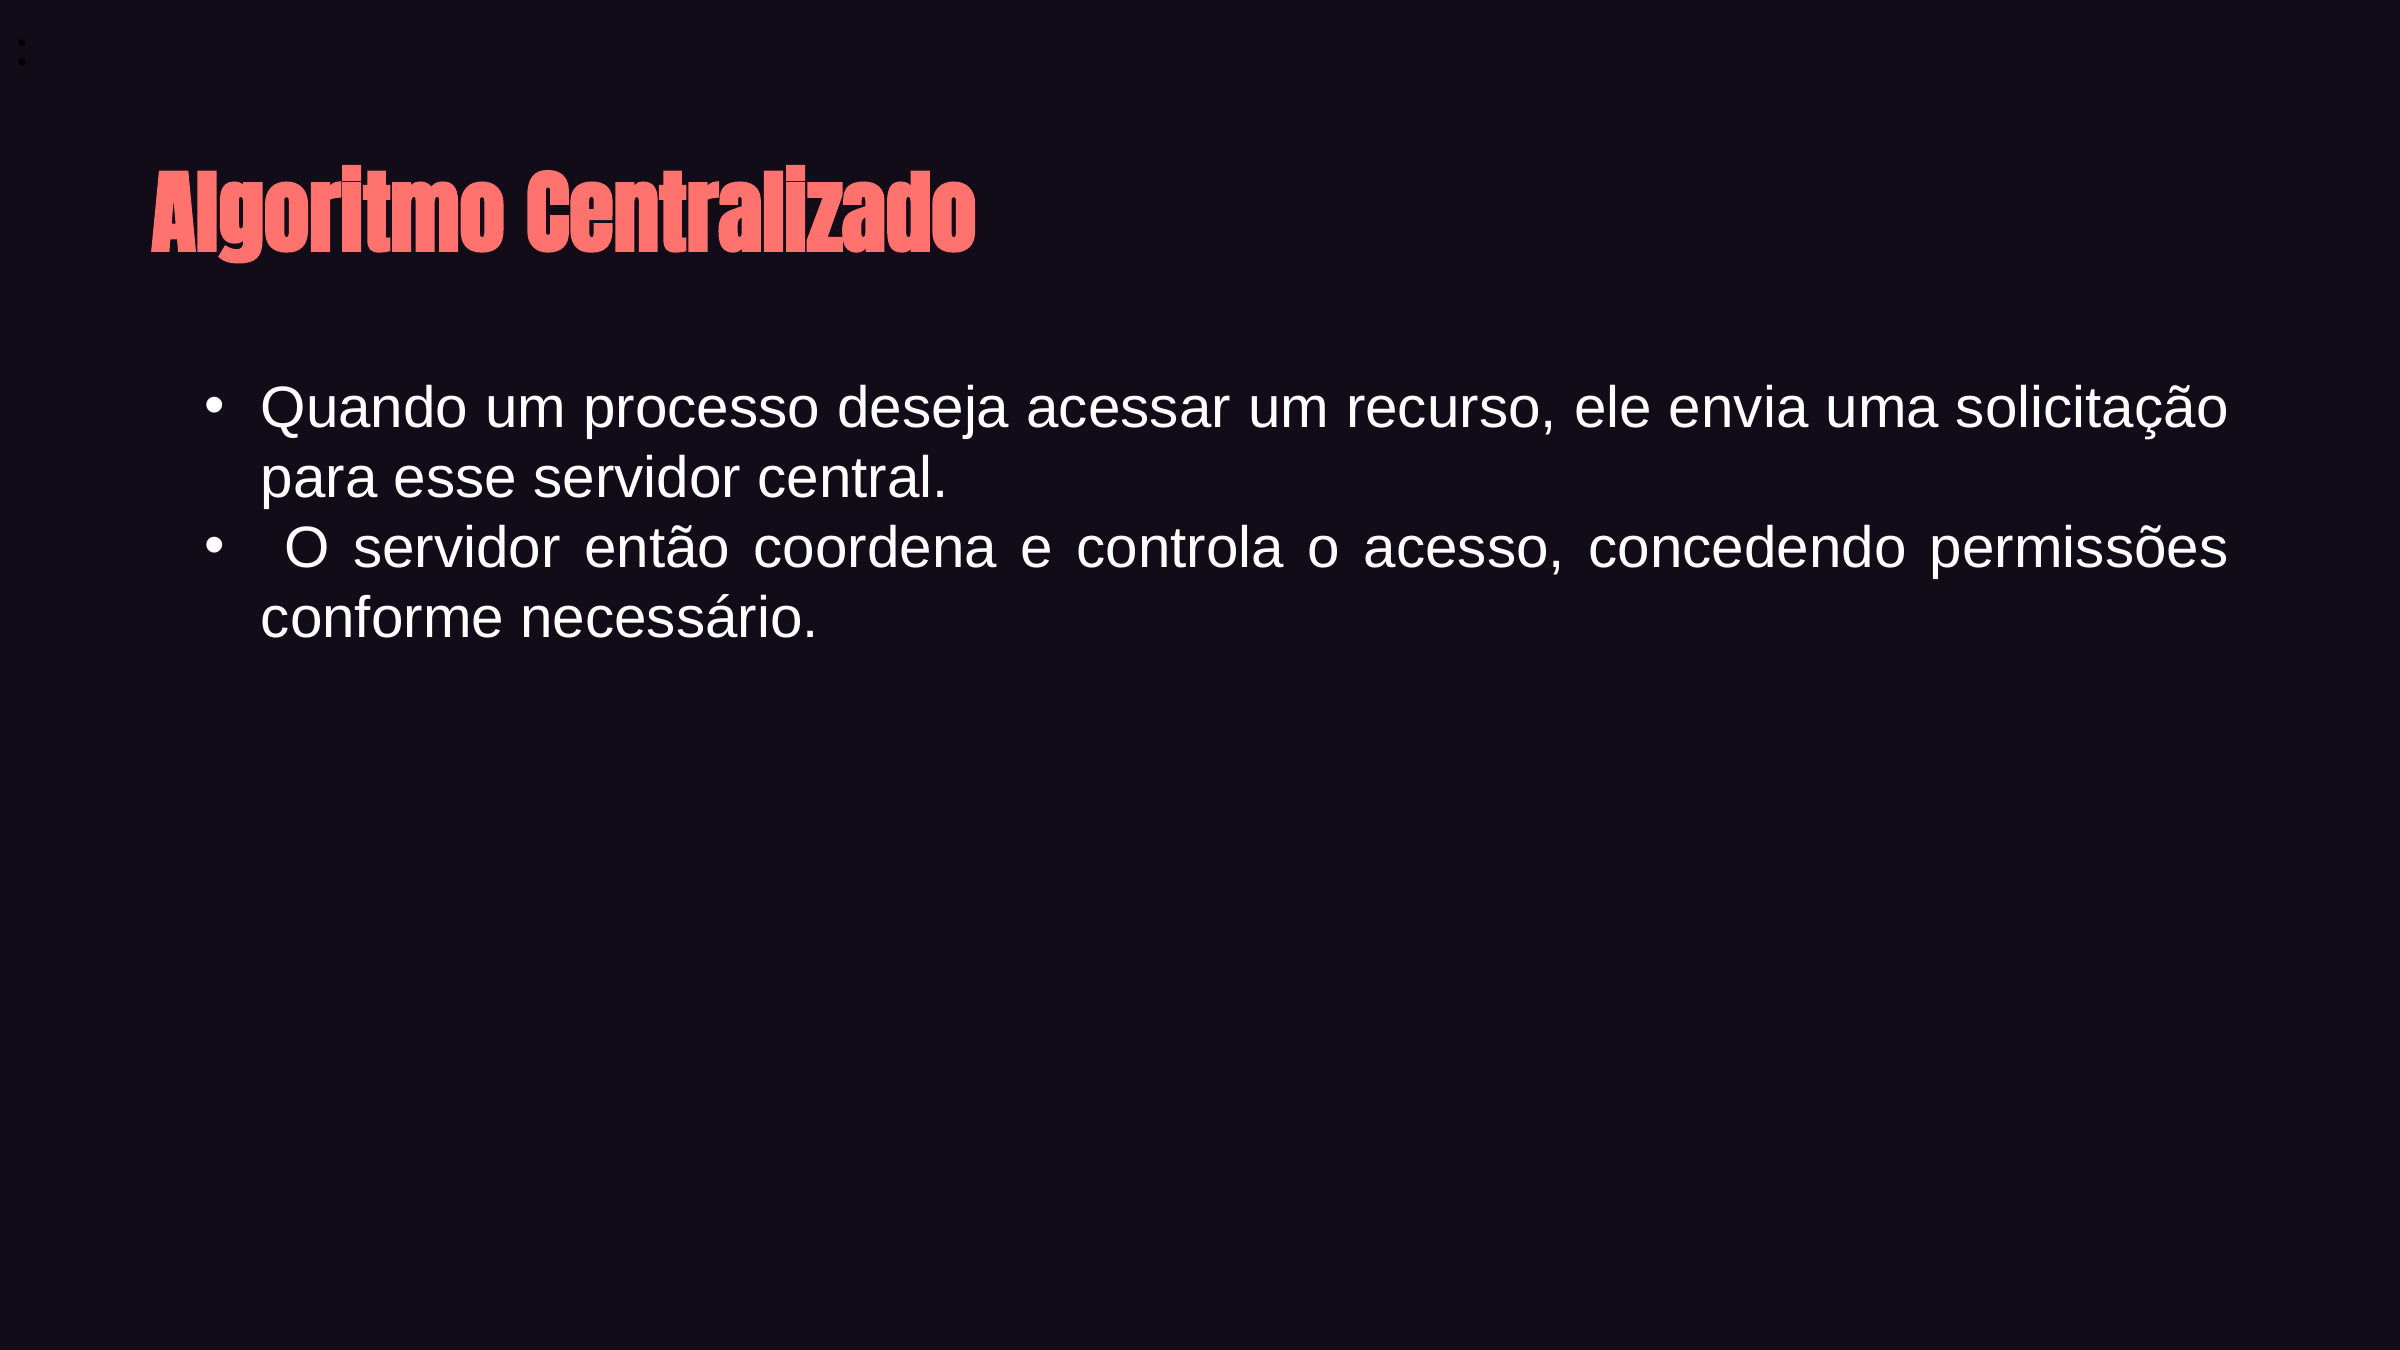

:
Algoritmo Centralizado

Quando um processo deseja acessar um recurso, ele envia uma solicitação para esse servidor central.
 O servidor então coordena e controla o acesso, concedendo permissões conforme necessário.